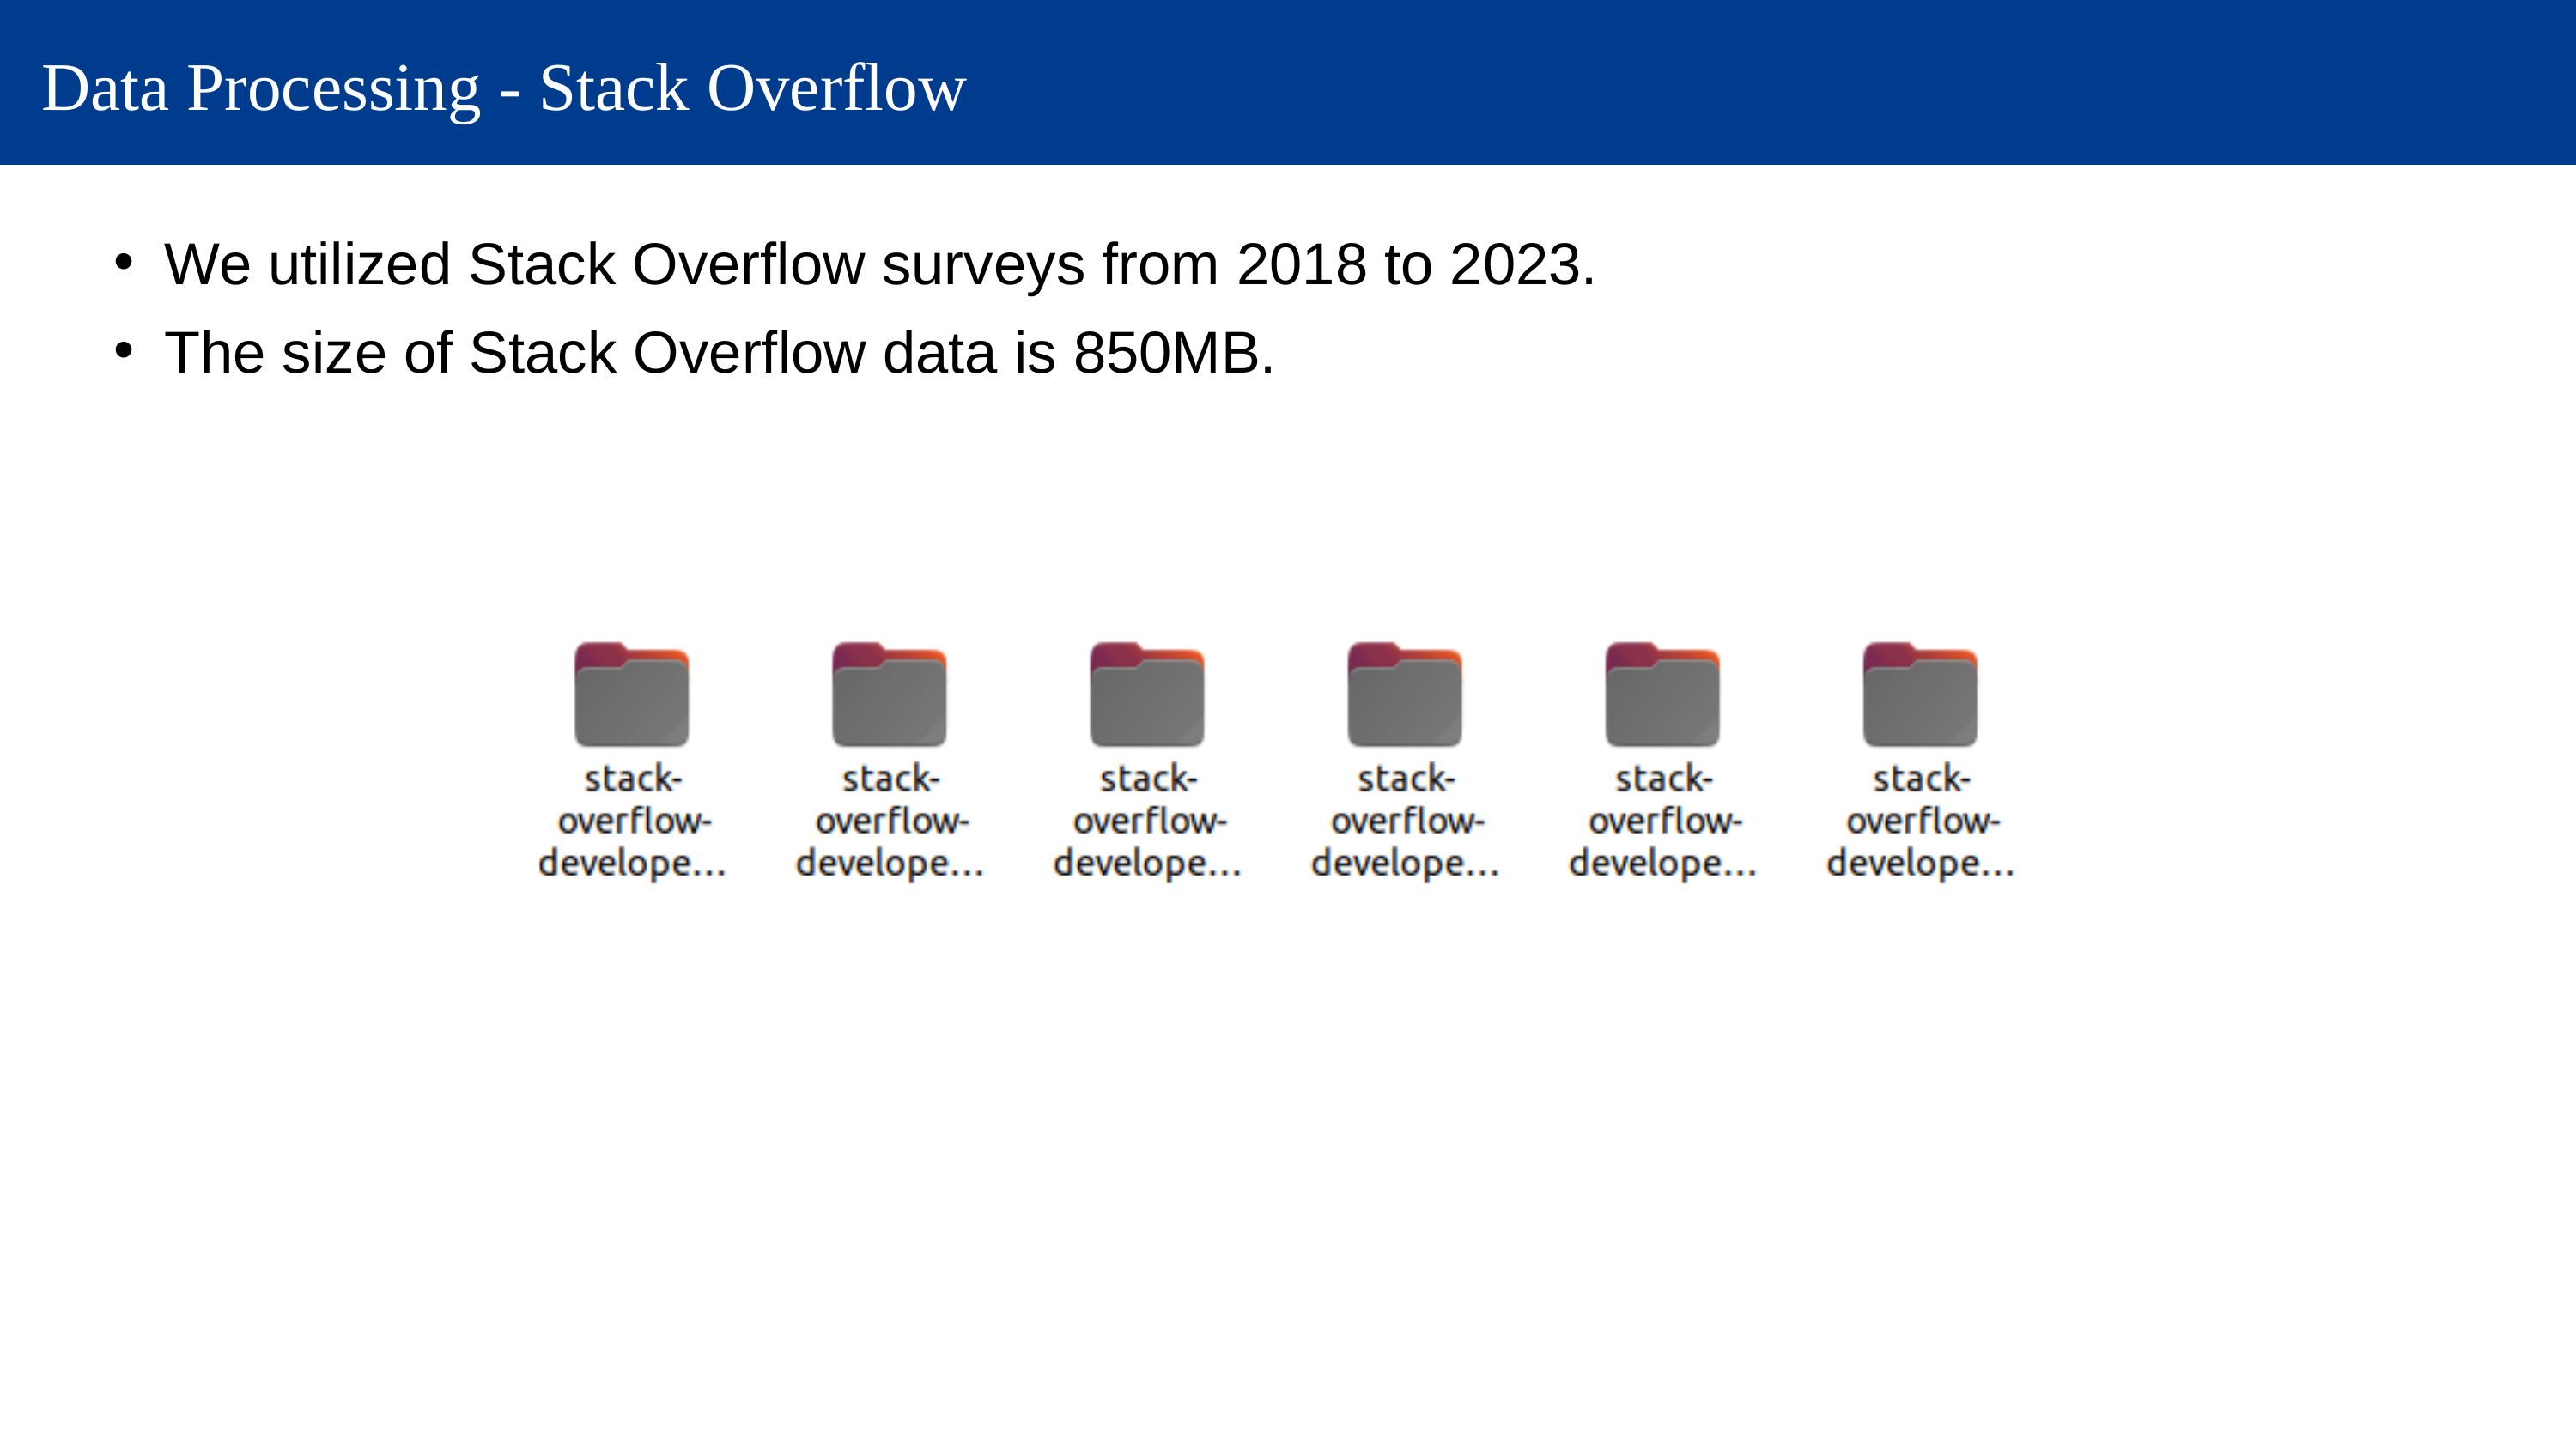

Data Processing - Stack Overflow
We utilized Stack Overflow surveys from 2018 to 2023.
The size of Stack Overflow data is 850MB.